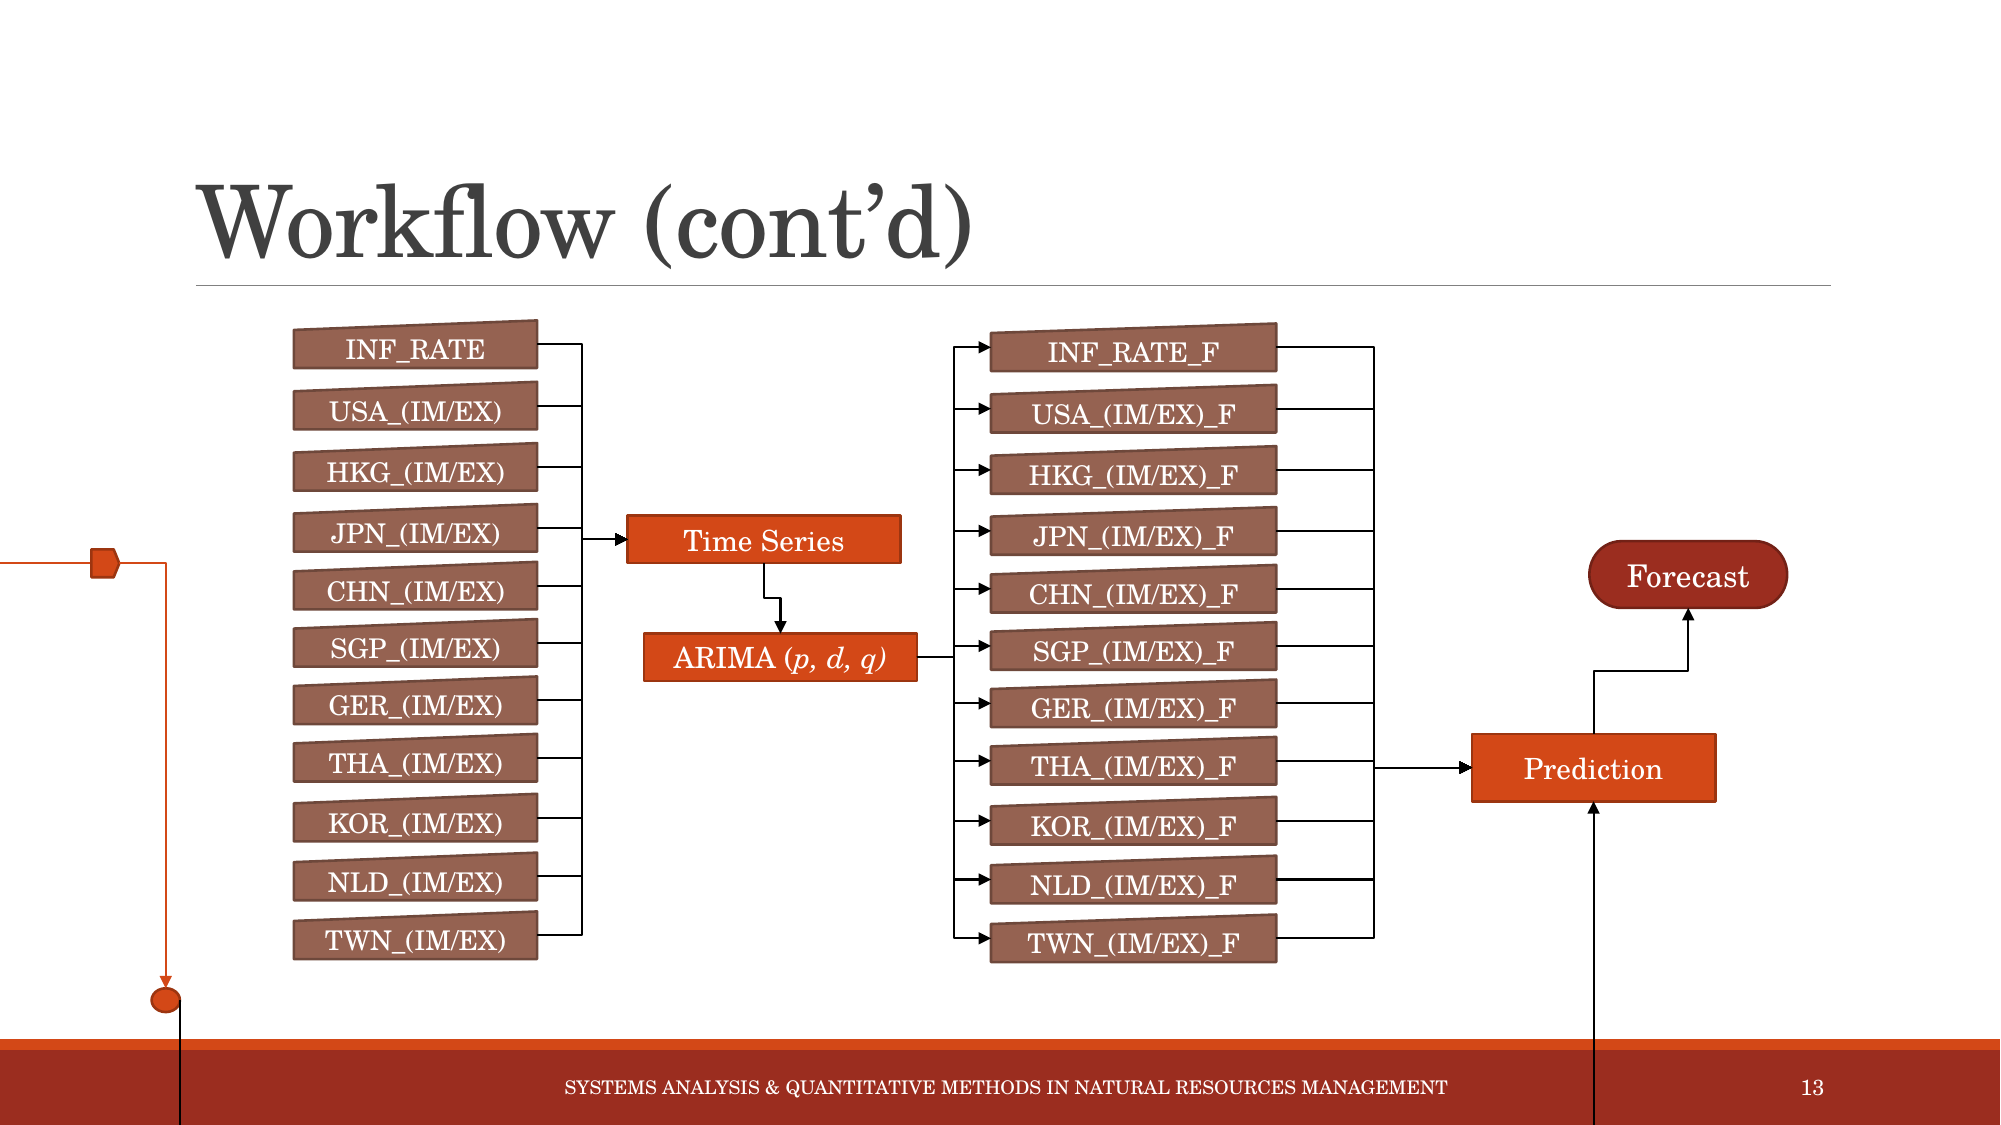

# Workflow (cont’d)
INF_RATE
INF_RATE_F
USA_(IM/EX)
USA_(IM/EX)_F
HKG_(IM/EX)
HKG_(IM/EX)_F
JPN_(IM/EX)
JPN_(IM/EX)_F
Time Series
Forecast

CHN_(IM/EX)
CHN_(IM/EX)_F
SGP_(IM/EX)
SGP_(IM/EX)_F
ARIMA (p, d, q)
GER_(IM/EX)
GER_(IM/EX)_F
Prediction
THA_(IM/EX)
THA_(IM/EX)_F
KOR_(IM/EX)
KOR_(IM/EX)_F
NLD_(IM/EX)
NLD_(IM/EX)_F
TWN_(IM/EX)
TWN_(IM/EX)_F

Systems Analysis & Quantitative Methods in Natural Resources Management
13